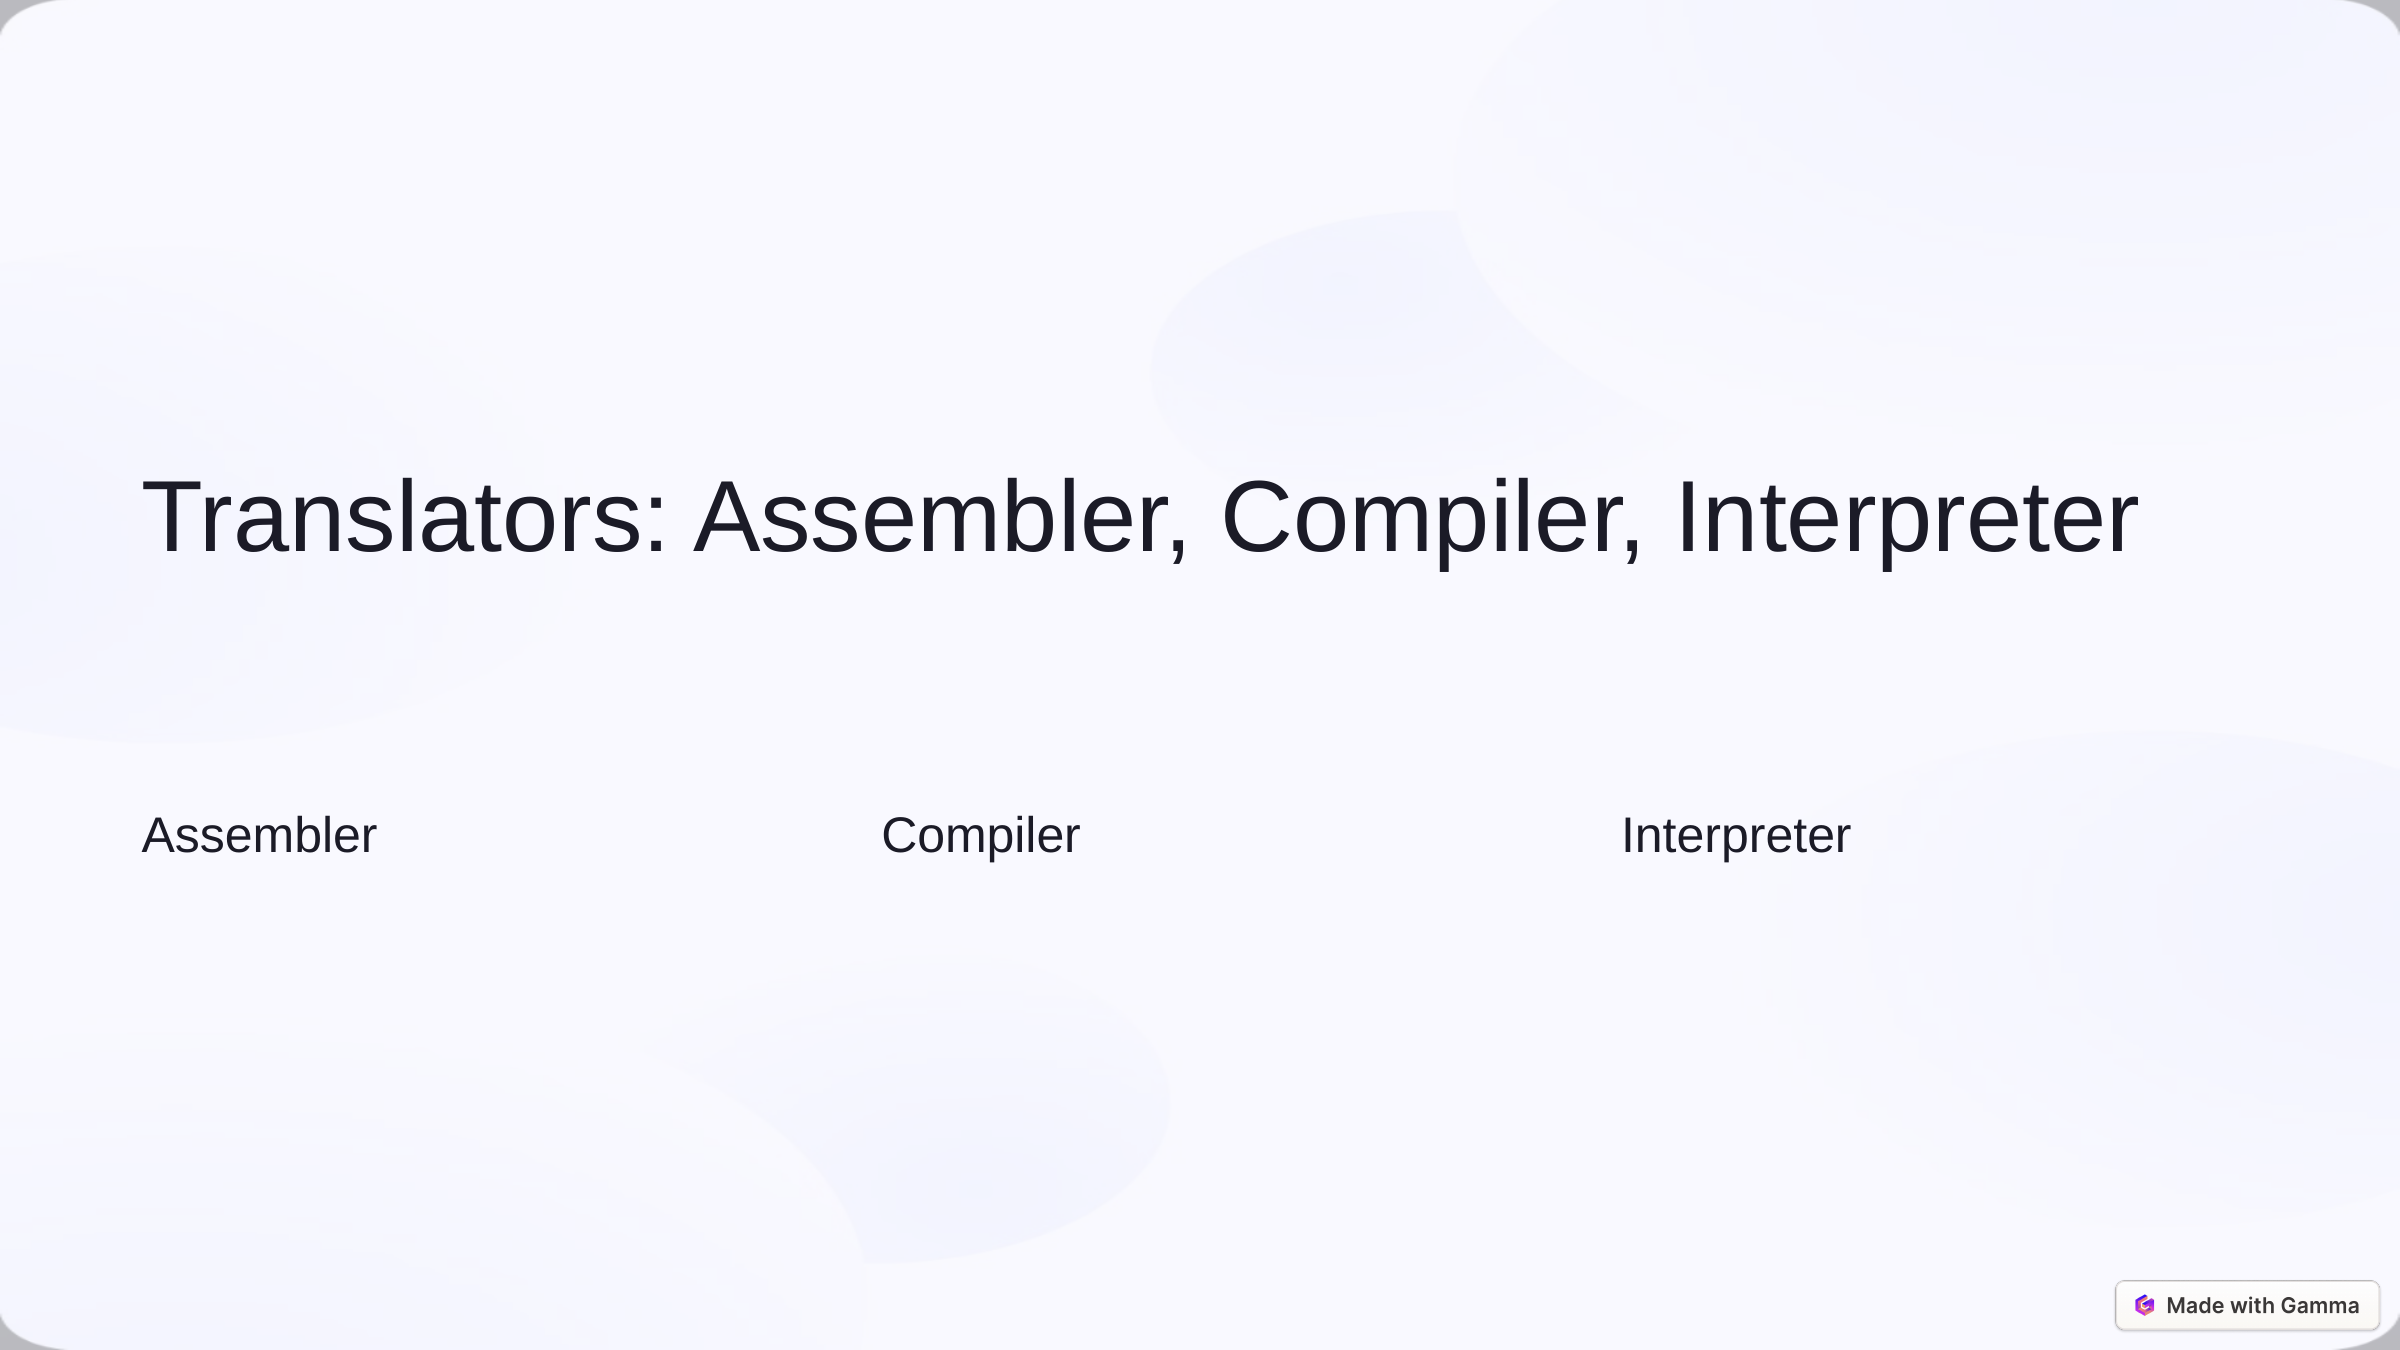

Translators: Assembler, Compiler, Interpreter
Assembler
Compiler
Interpreter